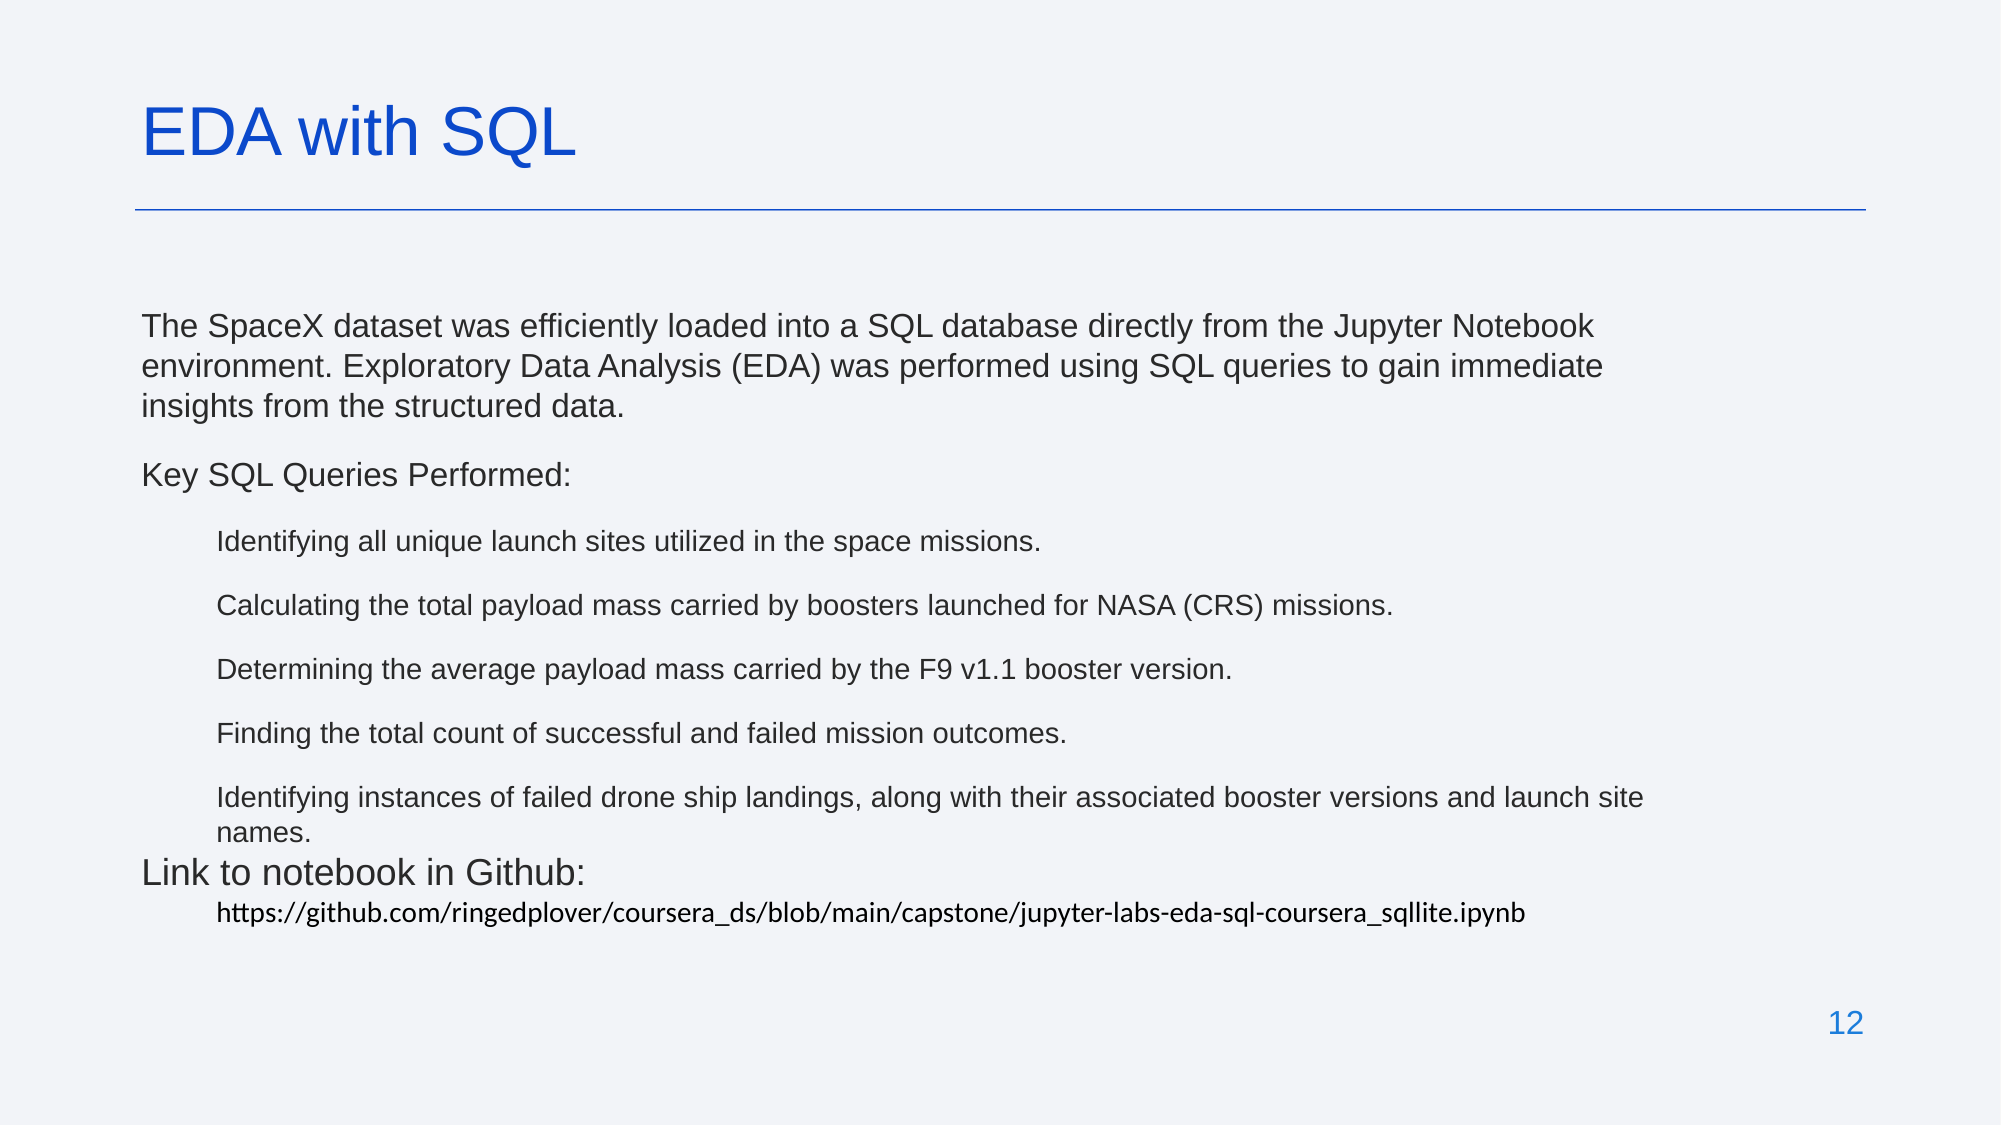

EDA with SQL
The SpaceX dataset was efficiently loaded into a SQL database directly from the Jupyter Notebook environment. Exploratory Data Analysis (EDA) was performed using SQL queries to gain immediate insights from the structured data.
Key SQL Queries Performed:
Identifying all unique launch sites utilized in the space missions.
Calculating the total payload mass carried by boosters launched for NASA (CRS) missions.
Determining the average payload mass carried by the F9 v1.1 booster version.
Finding the total count of successful and failed mission outcomes.
Identifying instances of failed drone ship landings, along with their associated booster versions and launch site names.
Link to notebook in Github:
https://github.com/ringedplover/coursera_ds/blob/main/capstone/jupyter-labs-eda-sql-coursera_sqllite.ipynb

12